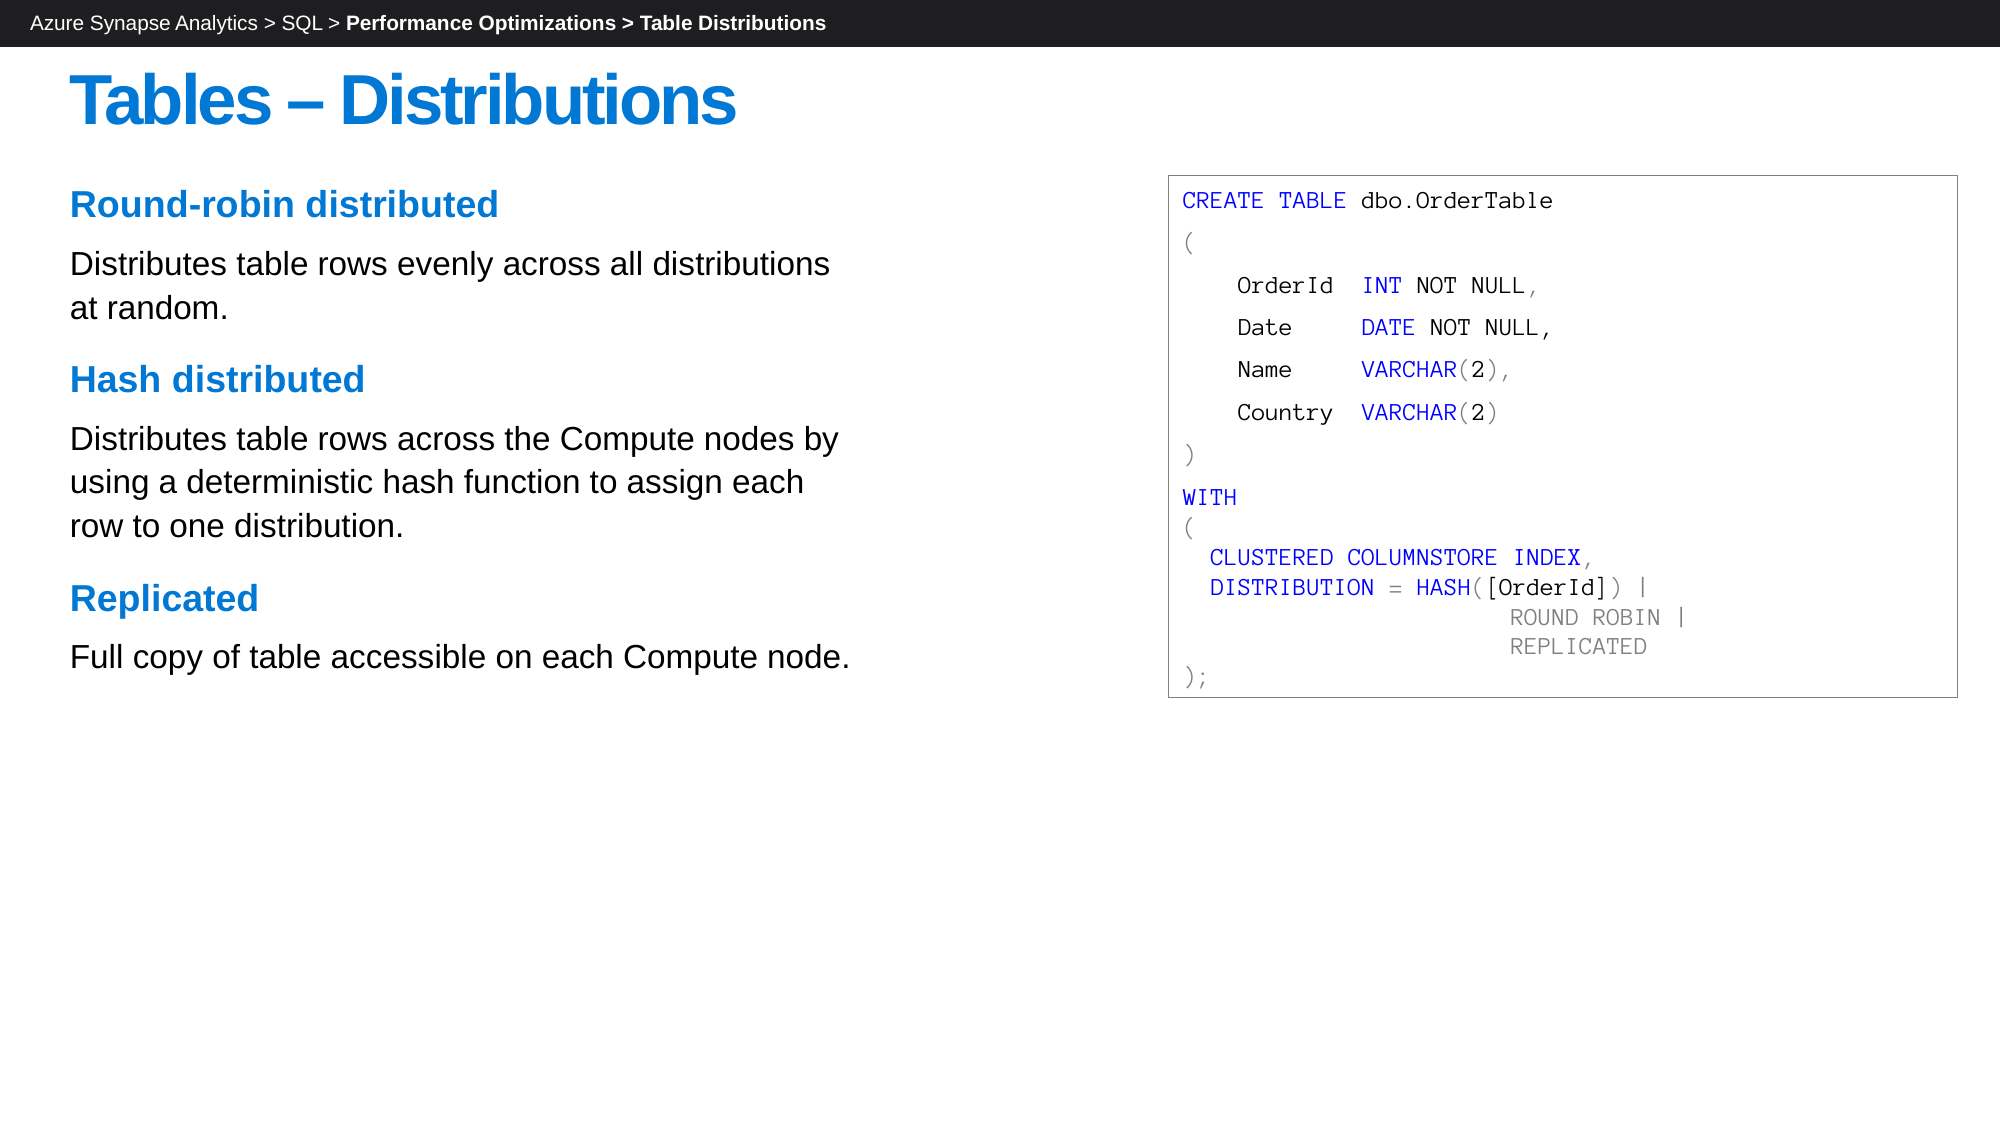

Azure Synapse Analytics > SQL > Performance Optimizations > Table Distributions
# Tables – Distributions
CREATE TABLE dbo.OrderTable
(
    OrderId  INT NOT NULL,
    Date     DATE NOT NULL,
    Name     VARCHAR(2),
    Country  VARCHAR(2)
)
WITH
(
  CLUSTERED COLUMNSTORE INDEX,
  DISTRIBUTION = HASH([OrderId]) |
		  ROUND ROBIN |
		  REPLICATED
);
Round-robin distributed
Distributes table rows evenly across all distributions at random.
Hash distributed
Distributes table rows across the Compute nodes by using a deterministic hash function to assign each row to one distribution.
Replicated
Full copy of table accessible on each Compute node.